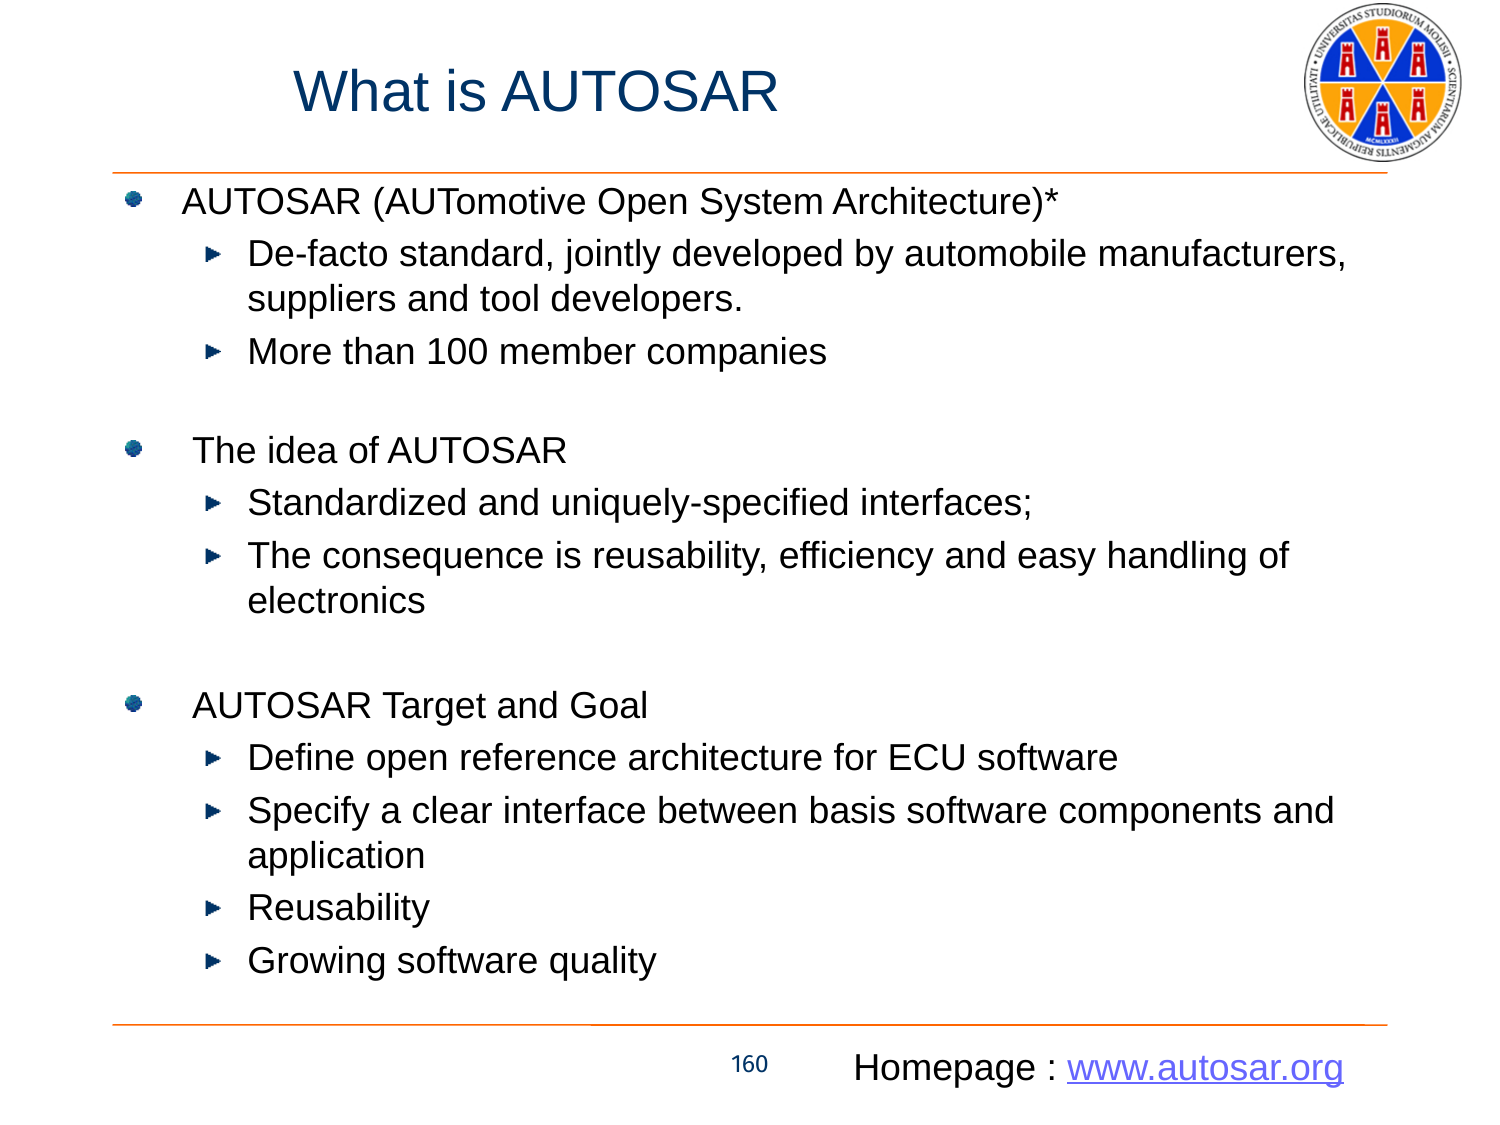

# What is AUTOSAR
AUTOSAR (AUTomotive Open System Architecture)*
De-facto standard, jointly developed by automobile manufacturers, suppliers and tool developers.
More than 100 member companies

 The idea of AUTOSAR
Standardized and uniquely-specified interfaces;
The consequence is reusability, efficiency and easy handling of electronics

 AUTOSAR Target and Goal
Define open reference architecture for ECU software
Specify a clear interface between basis software components and application
Reusability
Growing software quality
Homepage : www.autosar.org

160